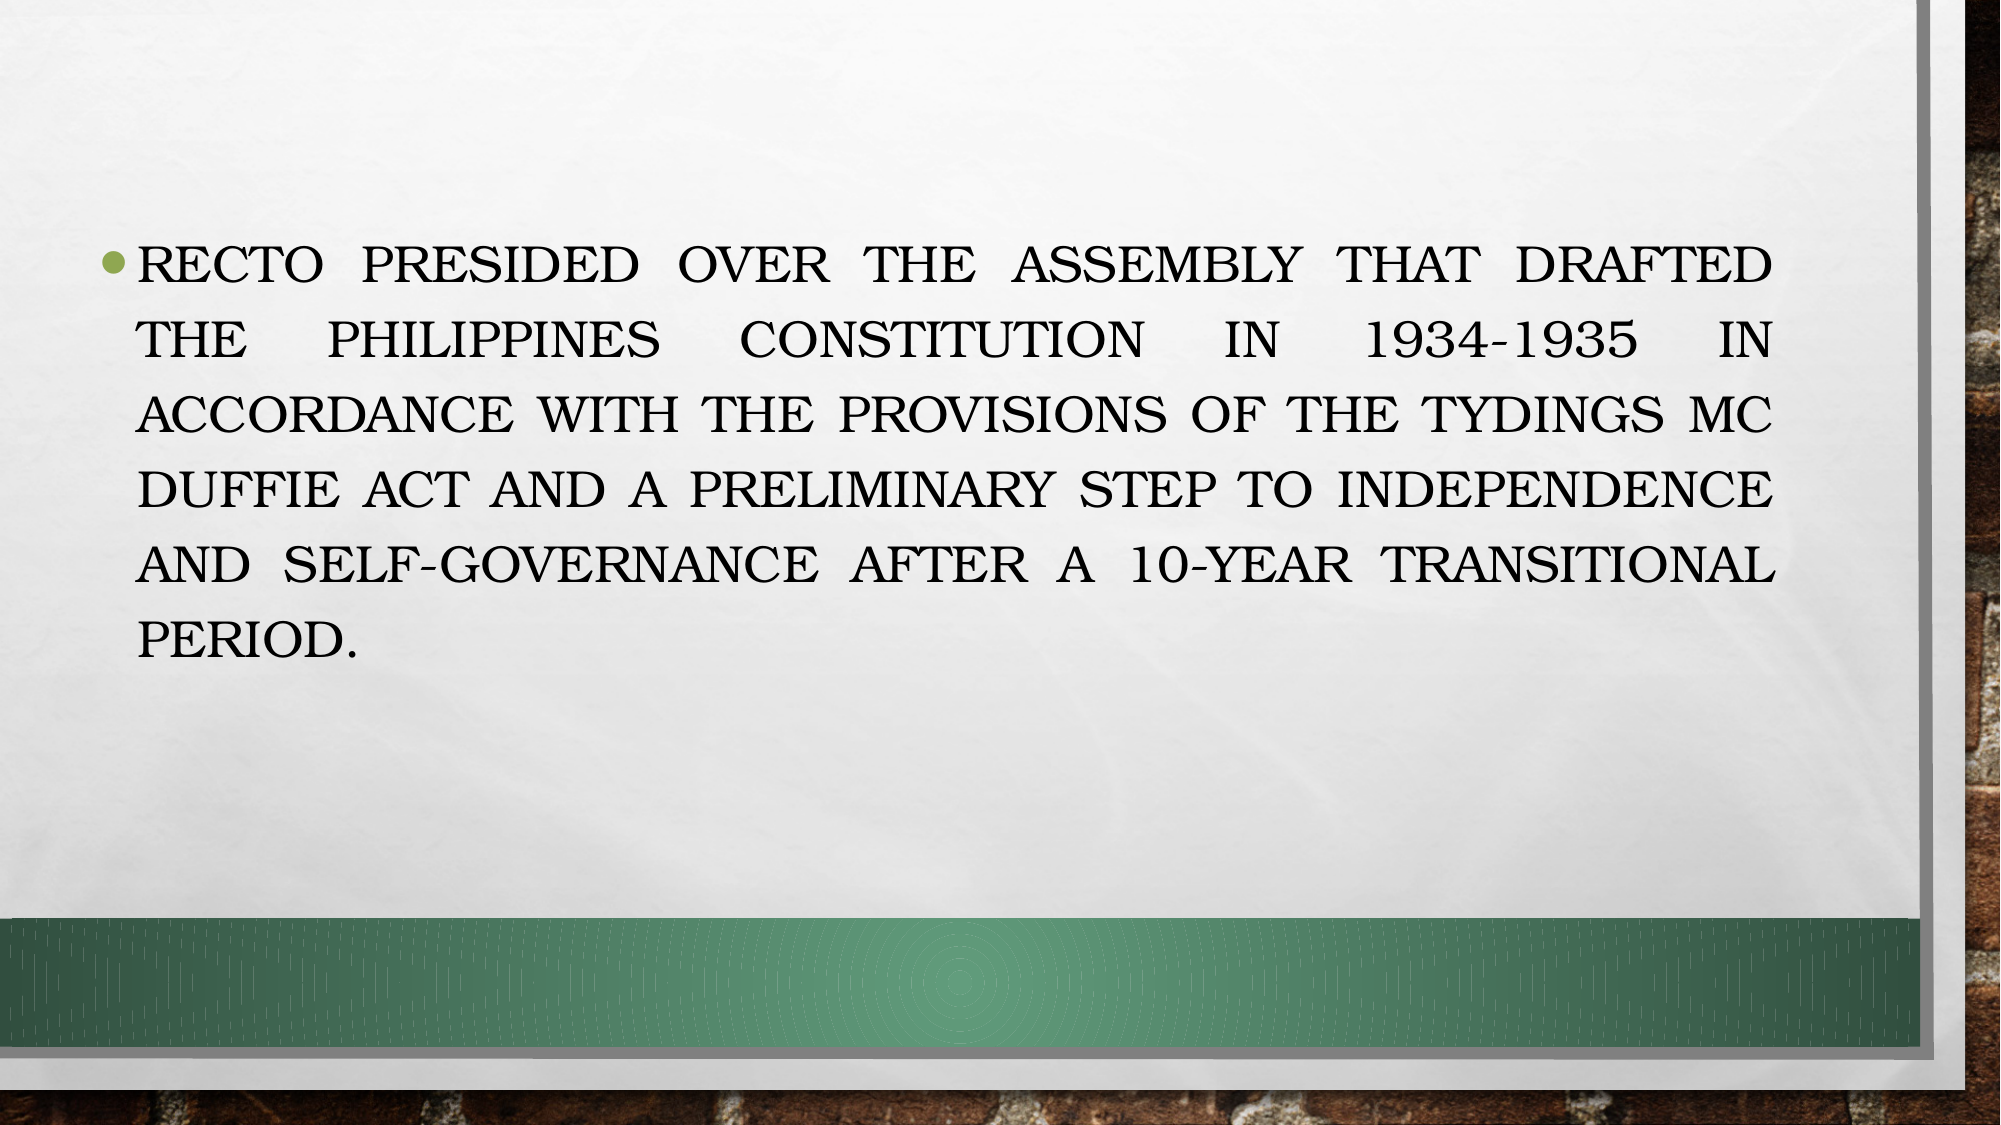

Recto presided over the assembly that drafted the Philippines Constitution in 1934-1935 in accordance with the provisions of the Tydings Mc Duffie Act and a preliminary step to independence and self-governance after a 10-year transitional period.